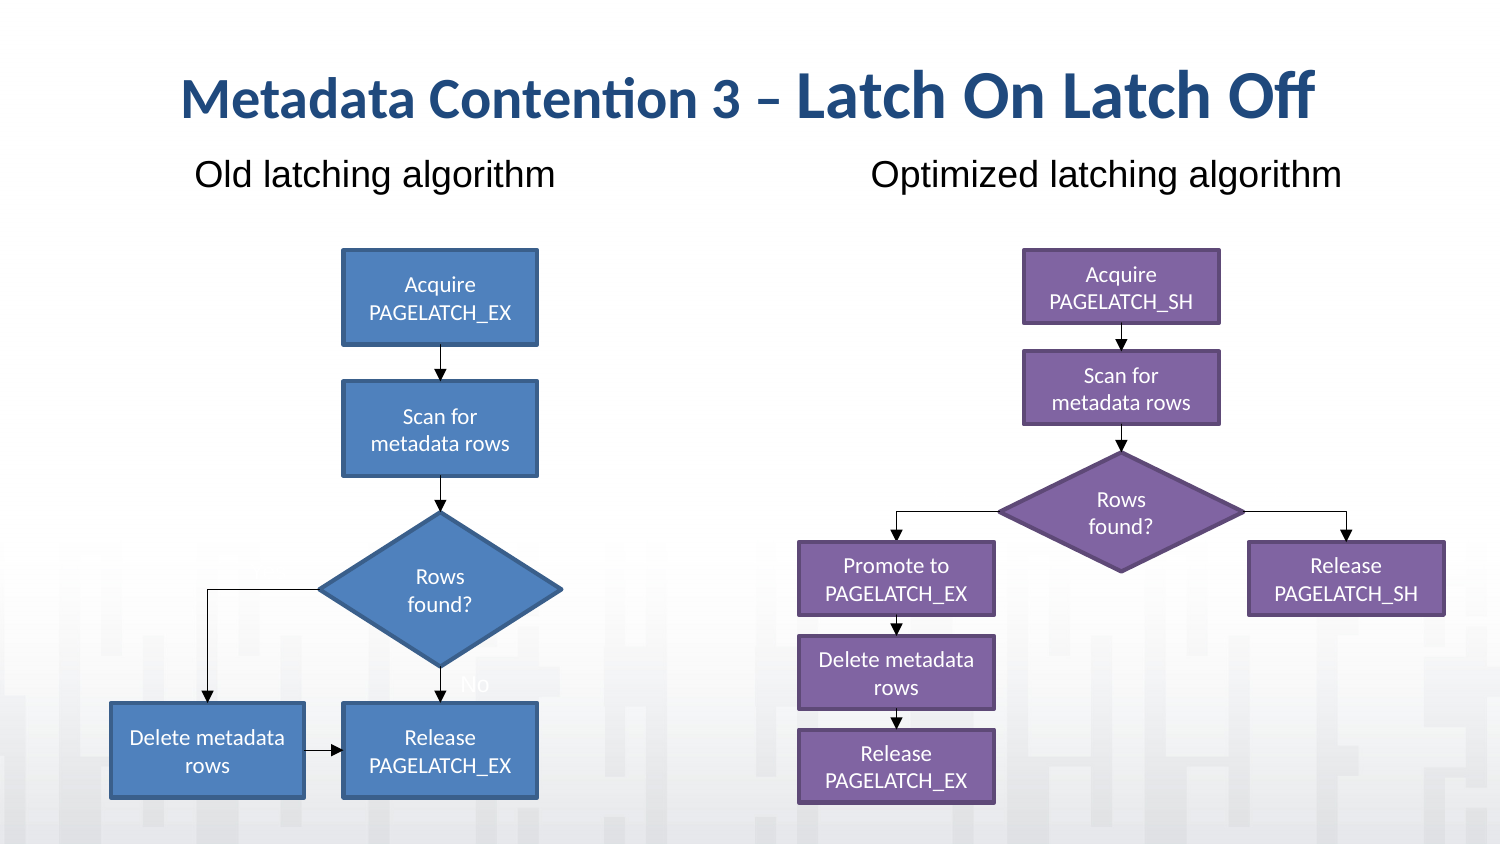

# Metadata Contention 3 – Latch On Latch Off
Optimized latching algorithm
Old latching algorithm
Acquire PAGELATCH_EX
Acquire PAGELATCH_SH
Scan for metadata rows
Scan for metadata rows
Rows found?
Yes
No
Rows found?
Release PAGELATCH_SH
Promote to PAGELATCH_EX
Yes
Delete metadata rows
No
Delete metadata rows
Release PAGELATCH_EX
Release PAGELATCH_EX